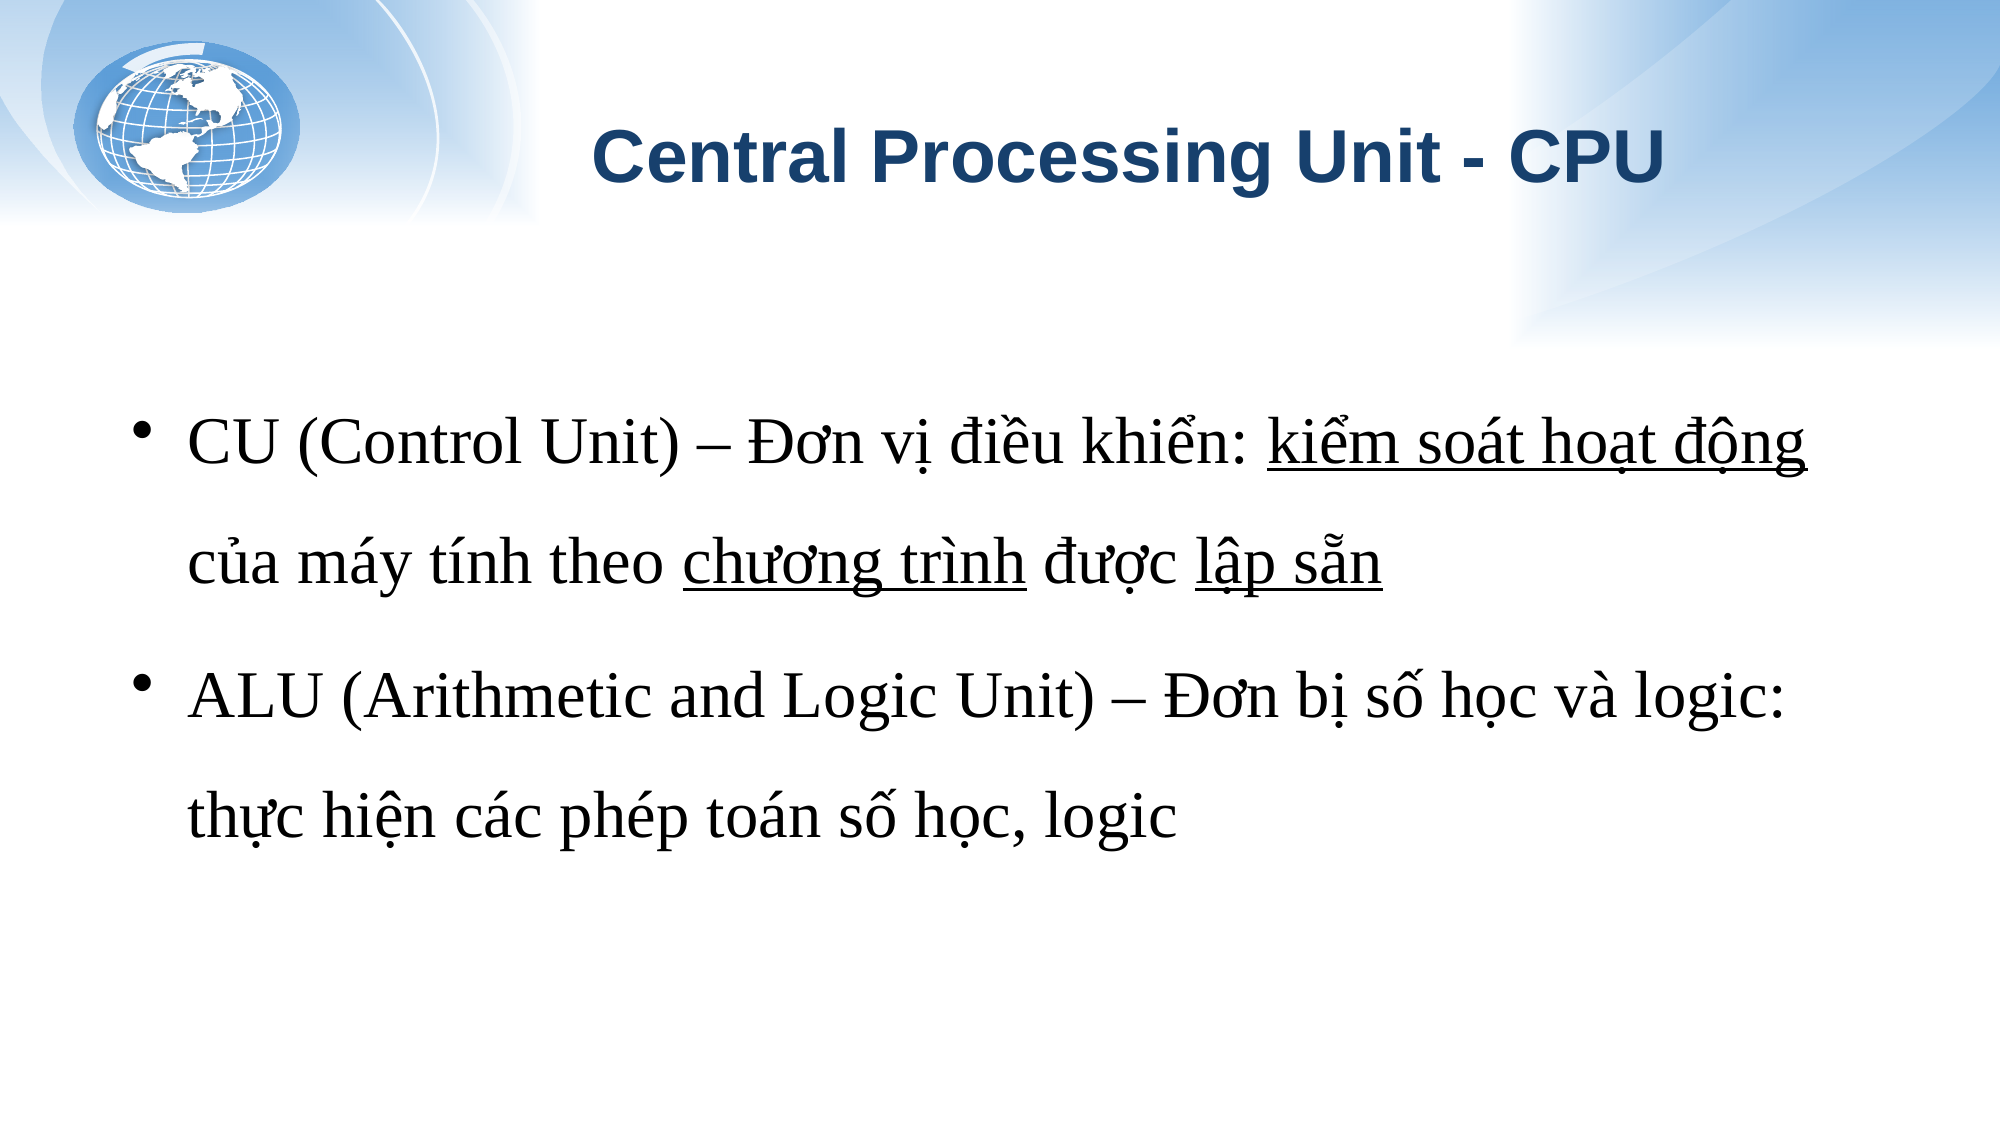

# Central Processing Unit - CPU
CU (Control Unit) – Đơn vị điều khiển: kiểm soát hoạt động của máy tính theo chương trình được lập sẵn
ALU (Arithmetic and Logic Unit) – Đơn bị số học và logic: thực hiện các phép toán số học, logic